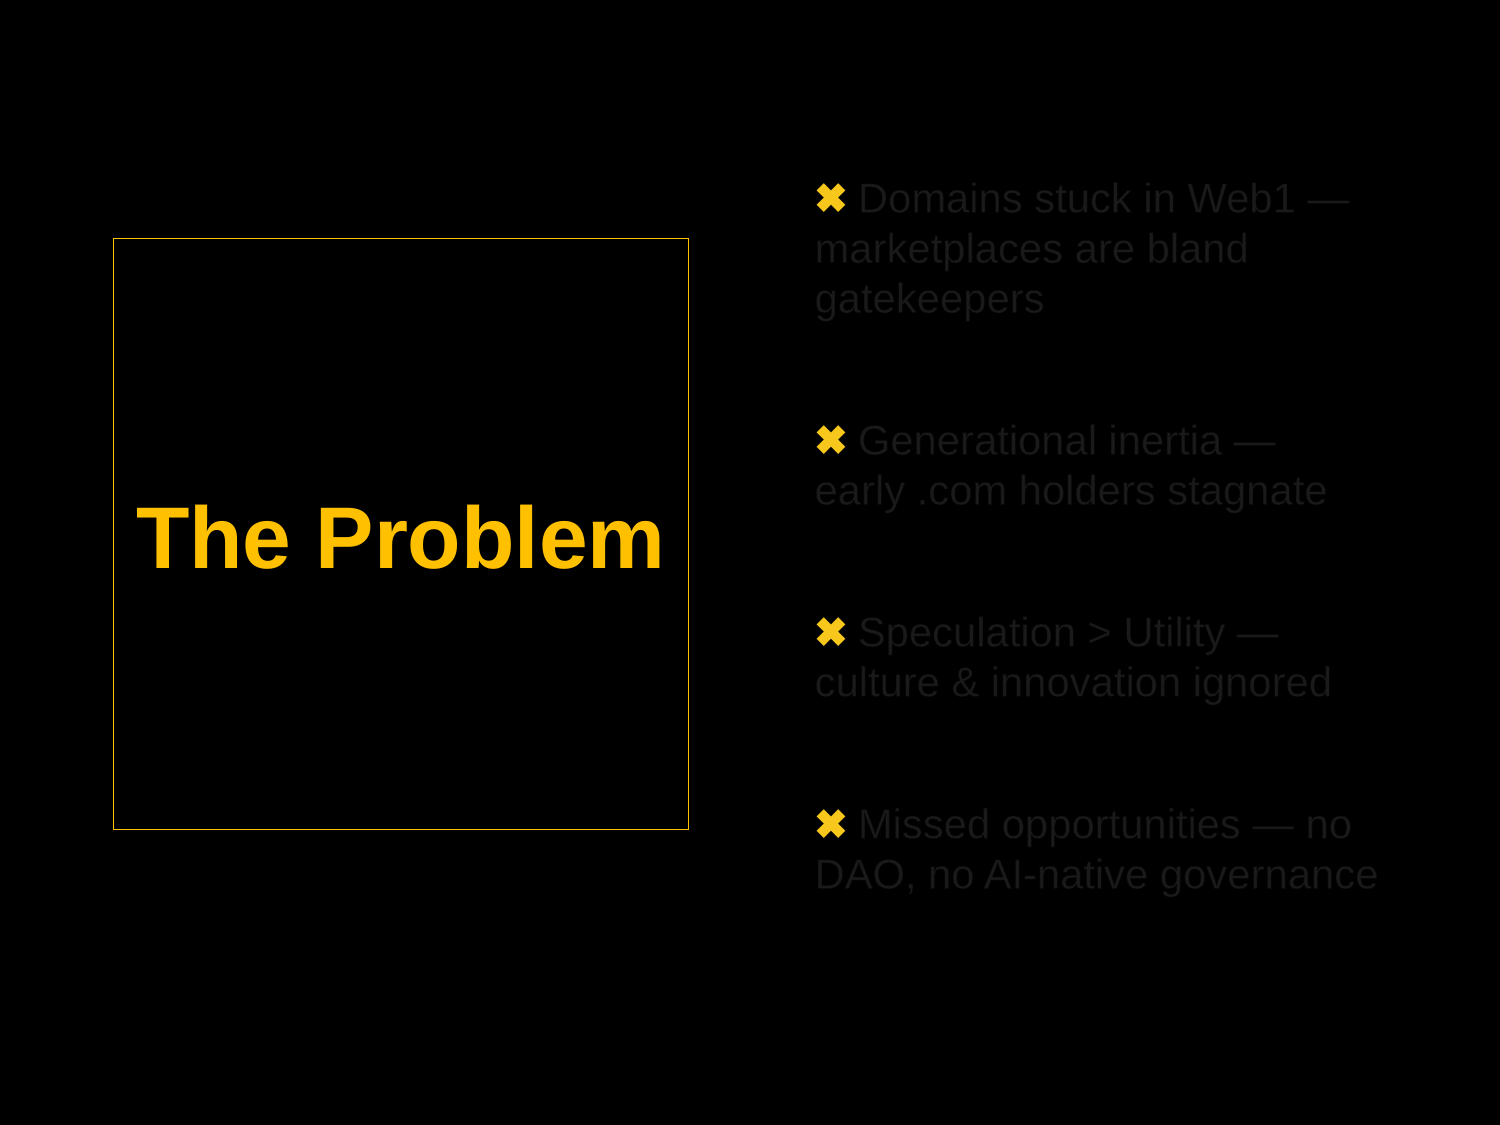

✖ Domains stuck in Web1 — marketplaces are bland gatekeepers

✖ Generational inertia — early .com holders stagnate

✖ Speculation > Utility — culture & innovation ignored

✖ Missed opportunities — no DAO, no AI-native governance
# The Problem